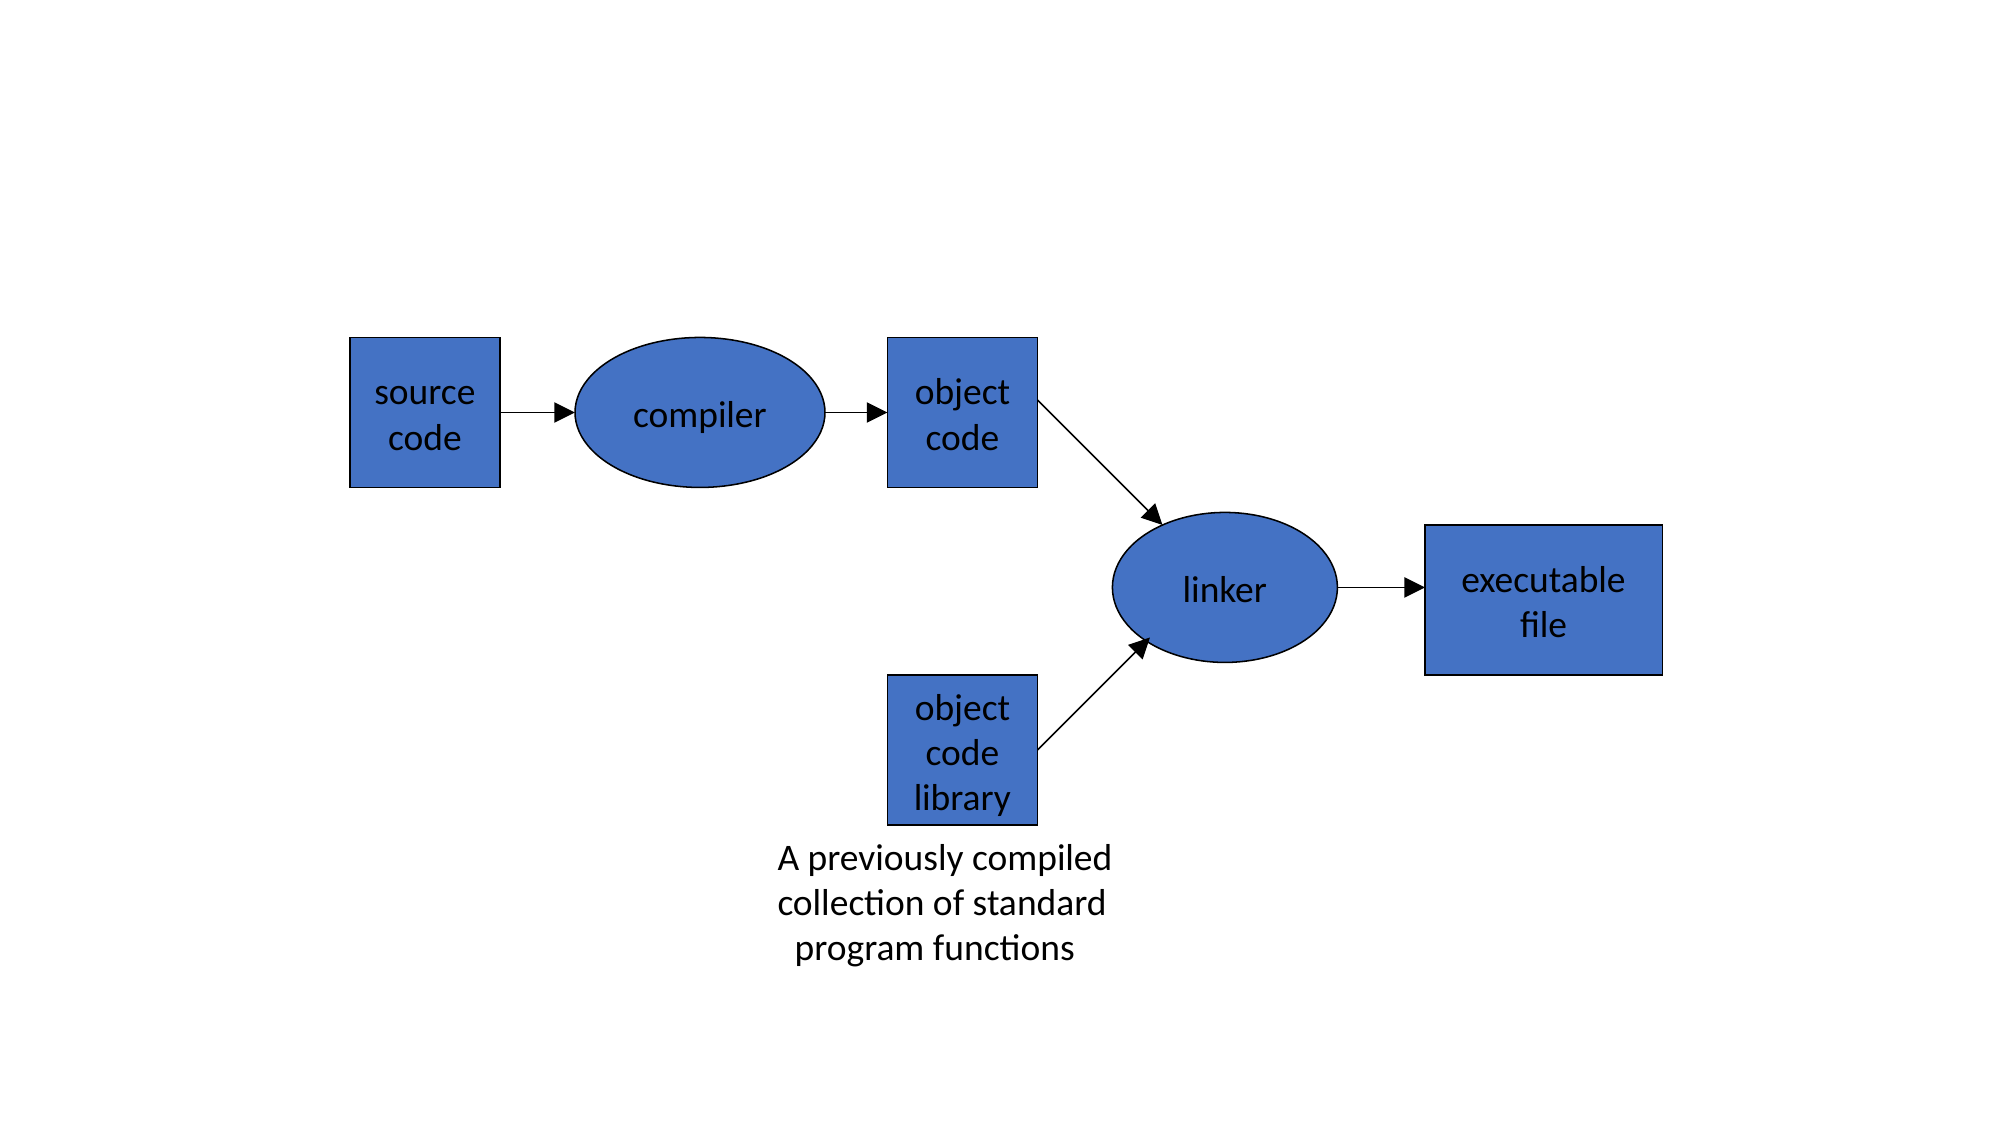

#
source
code
compiler
object
code
linker
executable
file
object
code
library
A previously compiled
collection of standard
  program functions